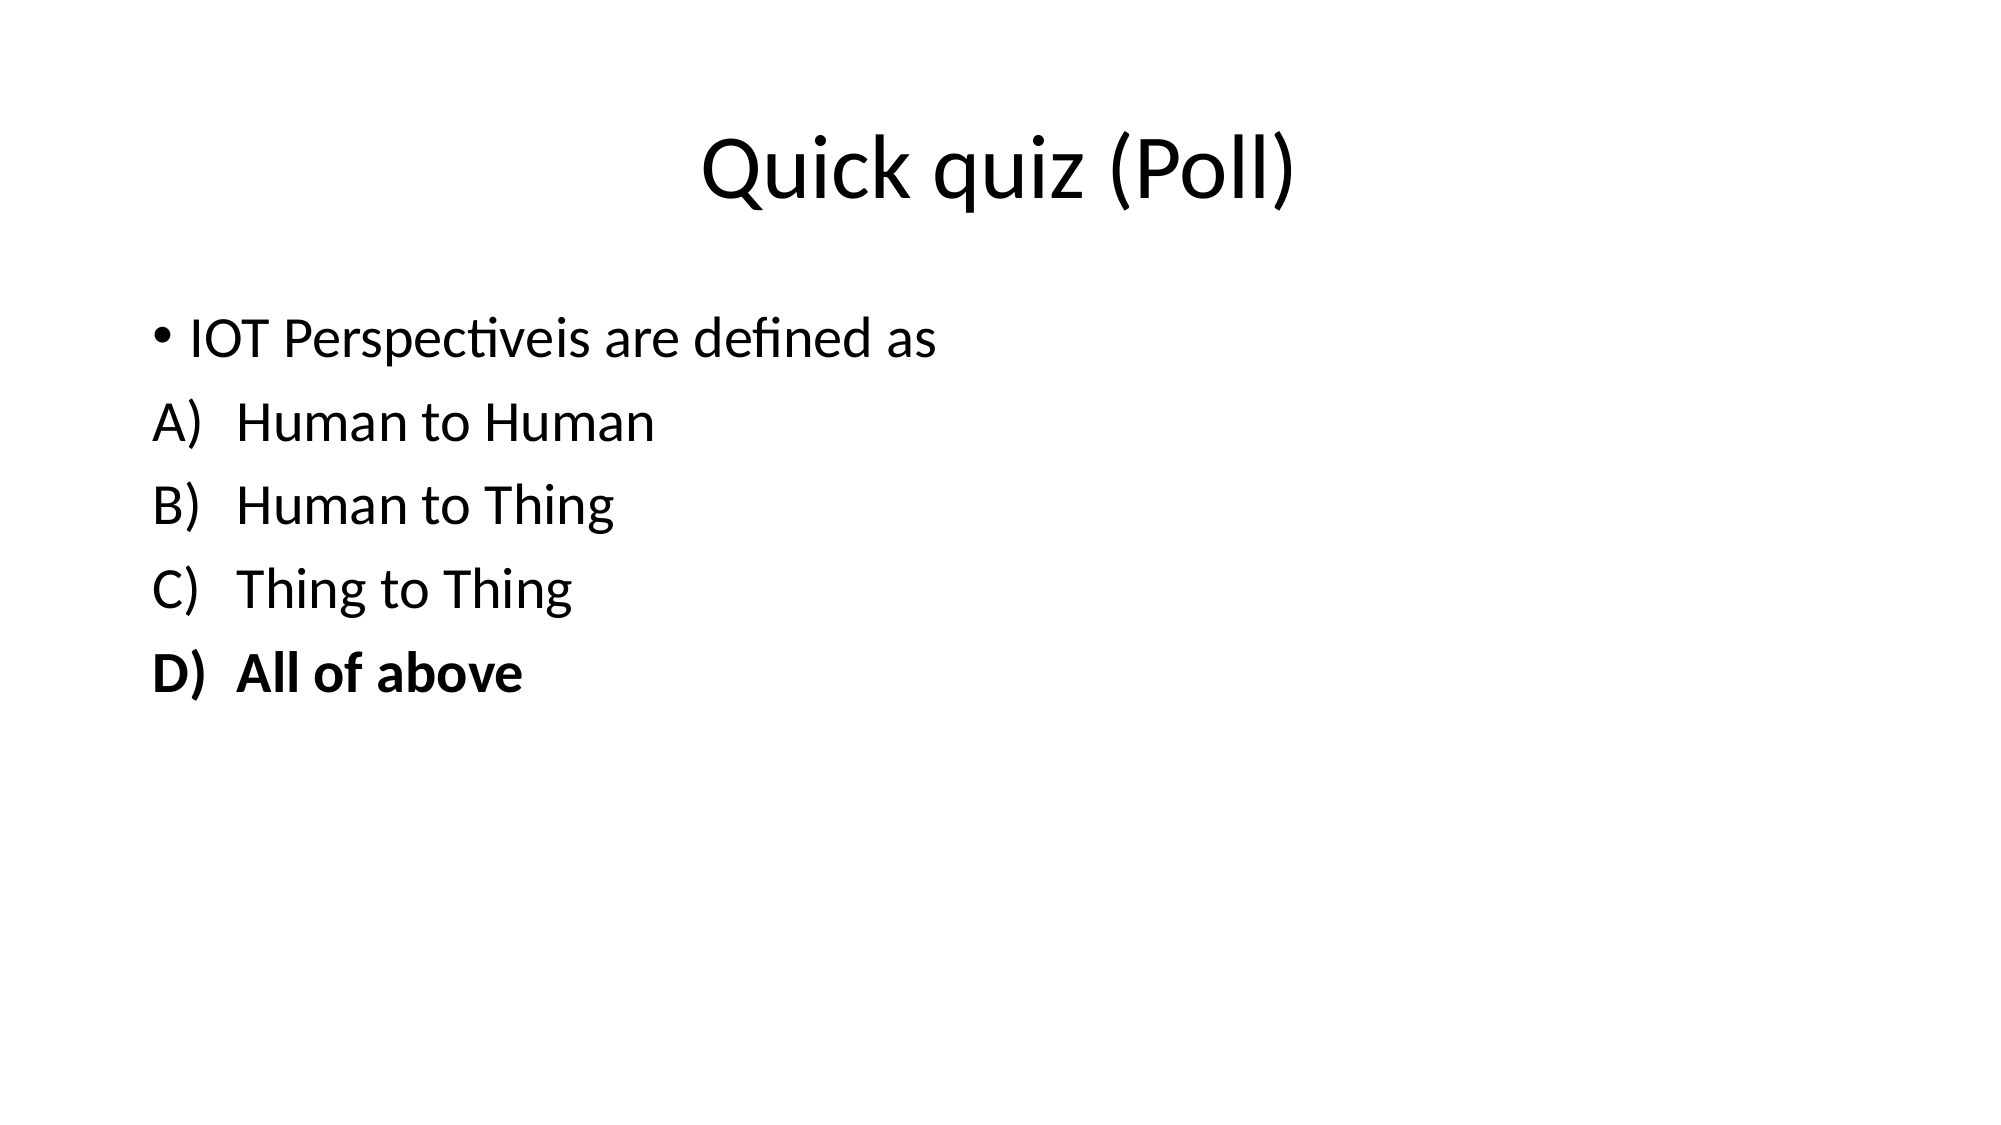

# Quick quiz (Poll)
IOT Perspectiveis are defined as
Human to Human
Human to Thing
Thing to Thing
All of above